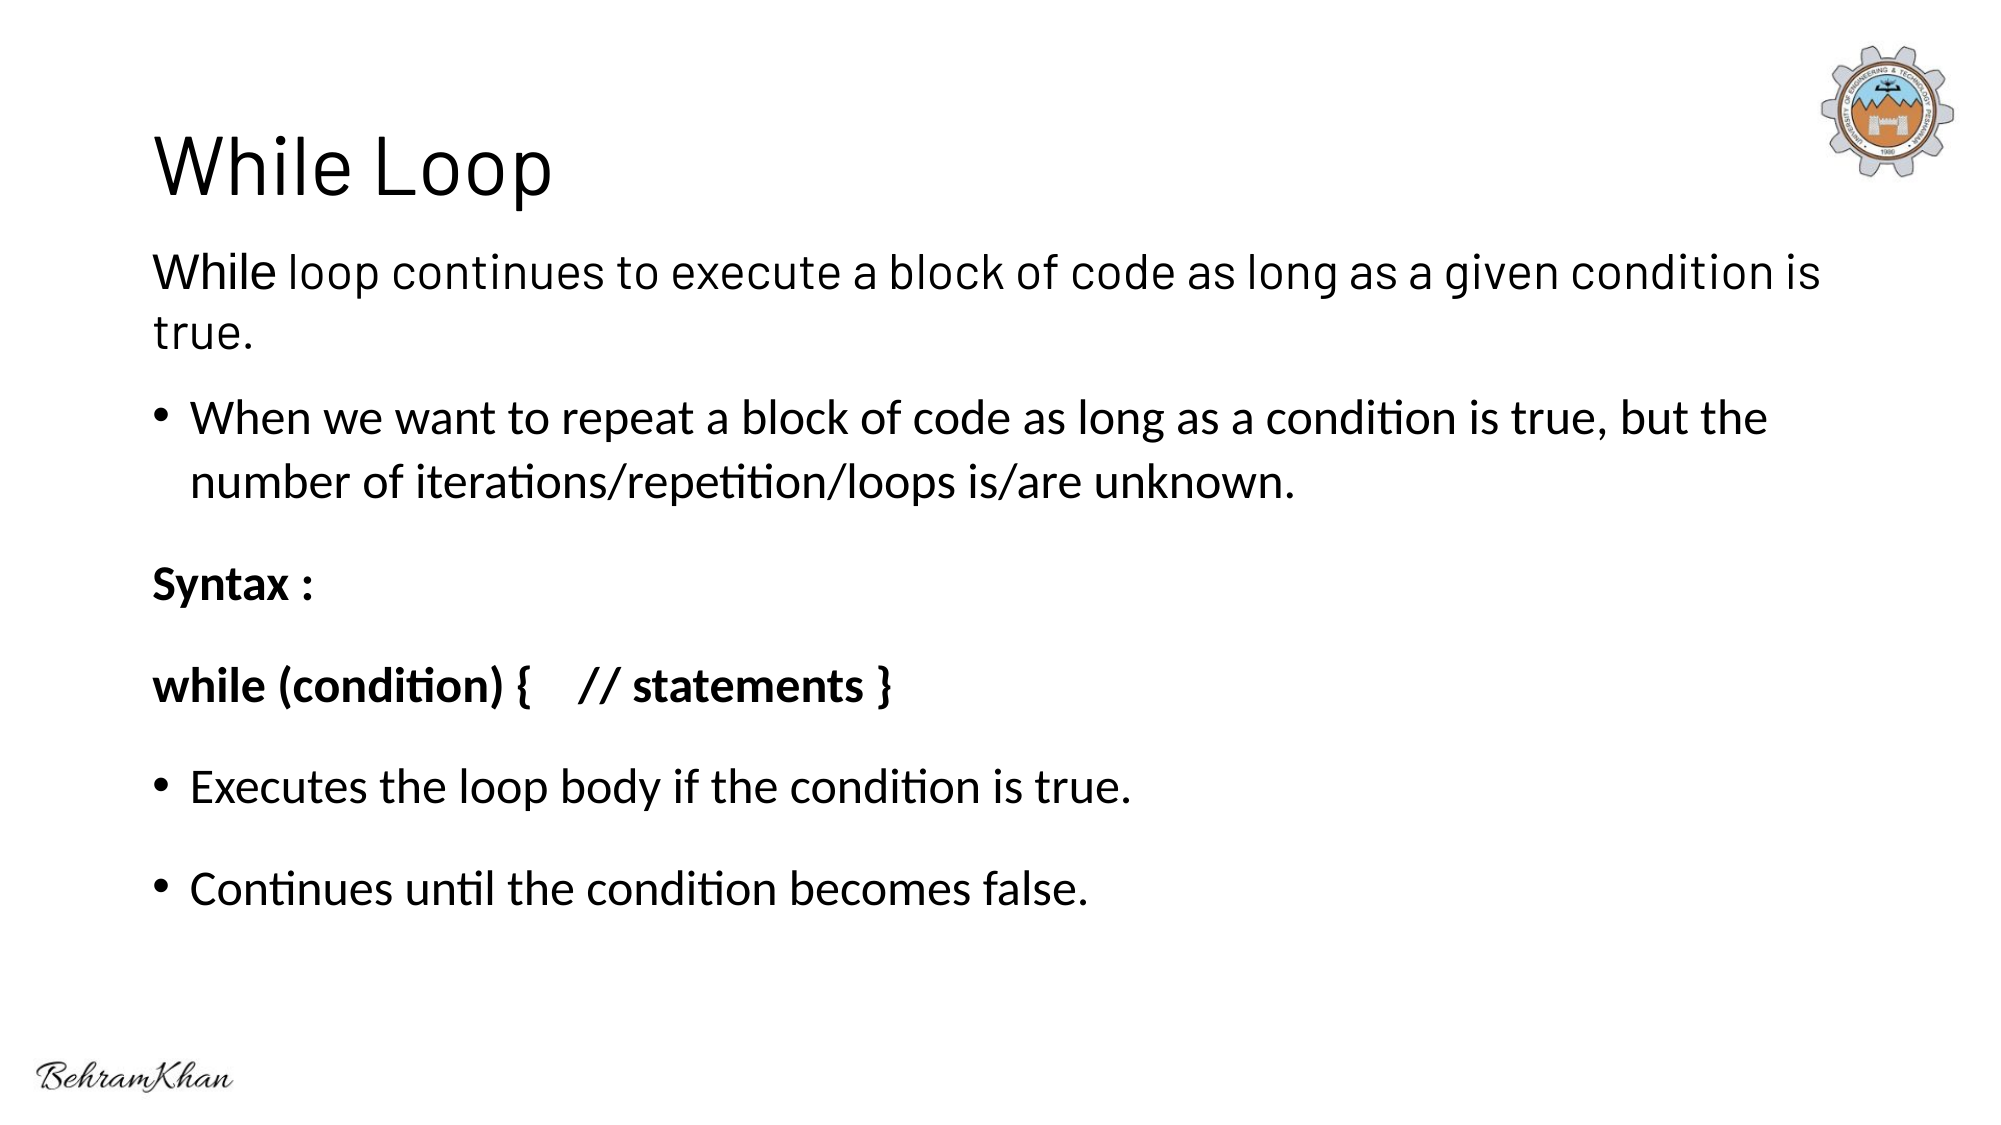

# While Loop
While loop continues to execute a block of code as long as a given condition is true.
When we want to repeat a block of code as long as a condition is true, but the number of iterations/repetition/loops is/are unknown.
Syntax :
while (condition) {    // statements }
Executes the loop body if the condition is true.
Continues until the condition becomes false.